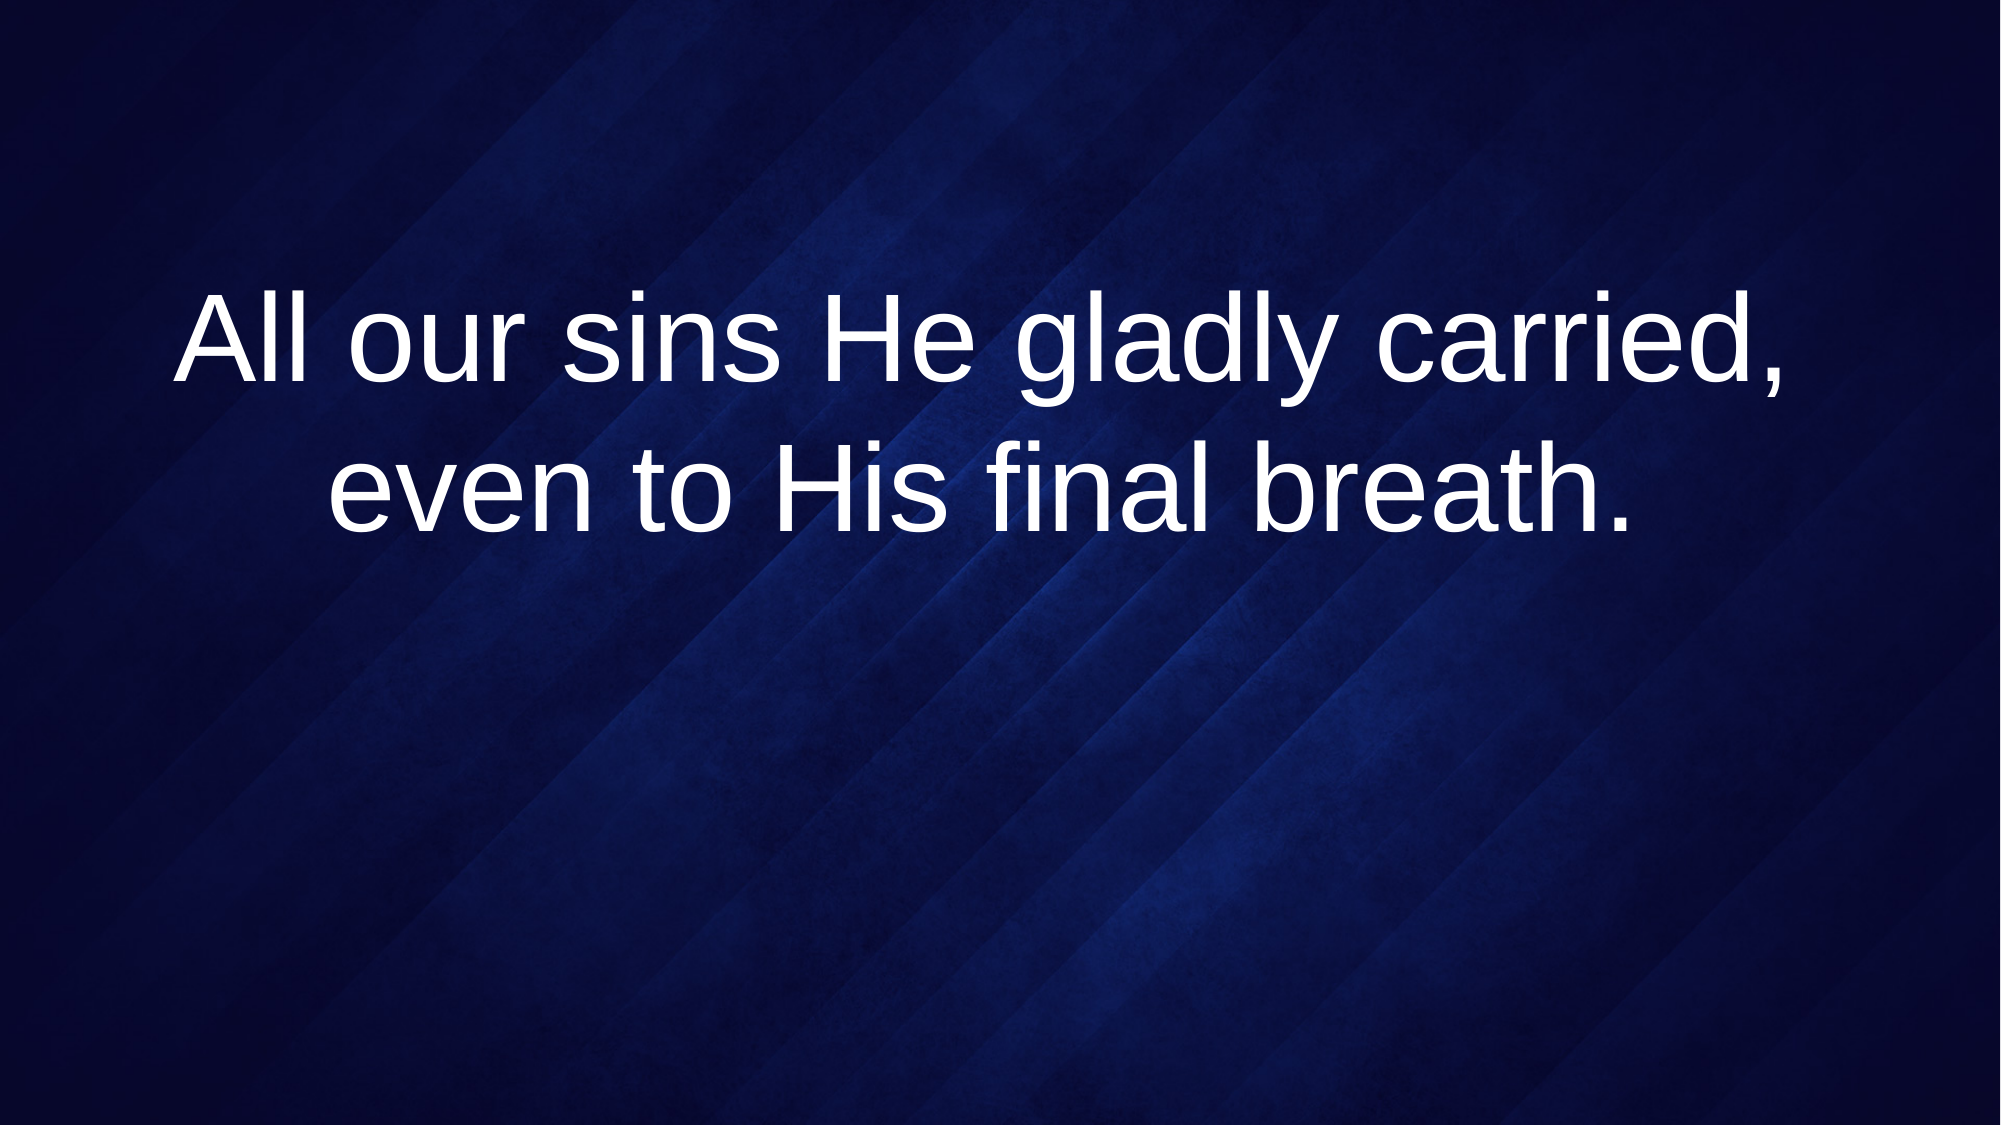

# All our sins He gladly carried, even to His final breath.